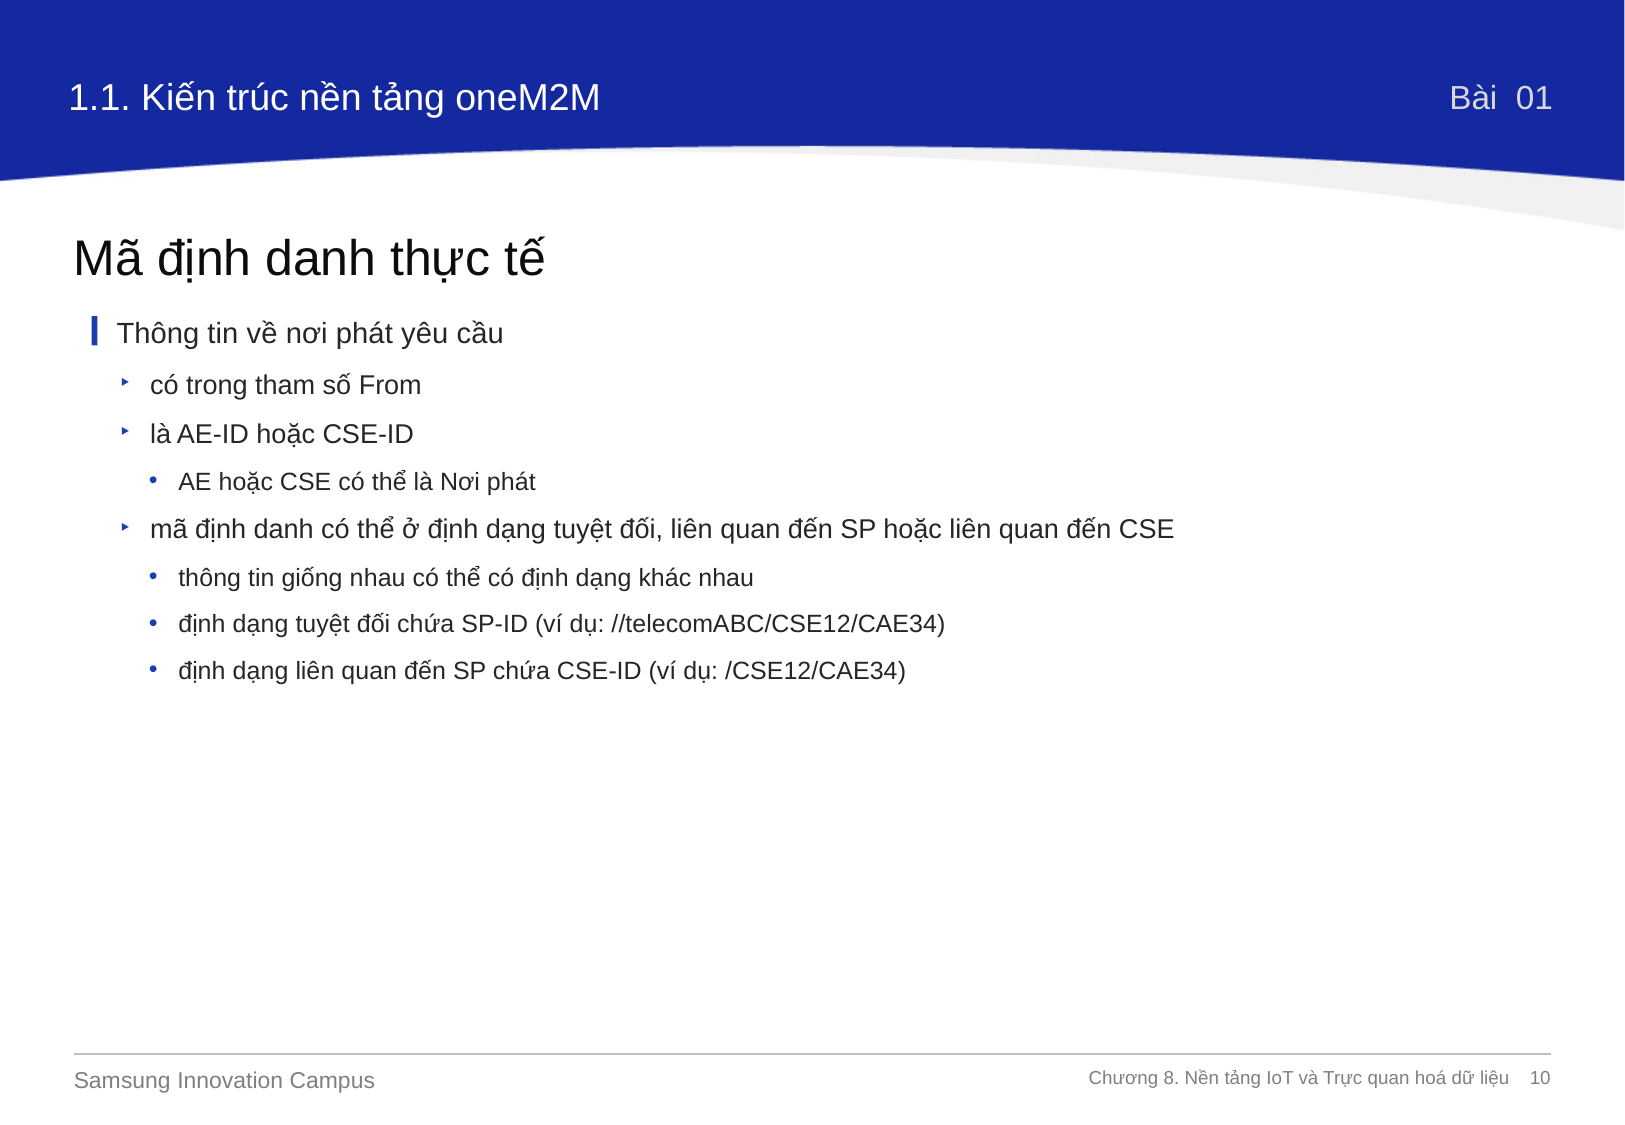

1.1. Kiến trúc nền tảng oneM2M
Bài  01
Mã định danh thực tế
Thông tin về nơi phát yêu cầu

có trong tham số From
là AE-ID hoặc CSE-ID
AE hoặc CSE có thể là Nơi phát
mã định danh có thể ở định dạng tuyệt đối, liên quan đến SP hoặc liên quan đến CSE
thông tin giống nhau có thể có định dạng khác nhau
định dạng tuyệt đối chứa SP-ID (ví dụ: //telecomABC/CSE12/CAE34)
định dạng liên quan đến SP chứa CSE-ID (ví dụ: /CSE12/CAE34)